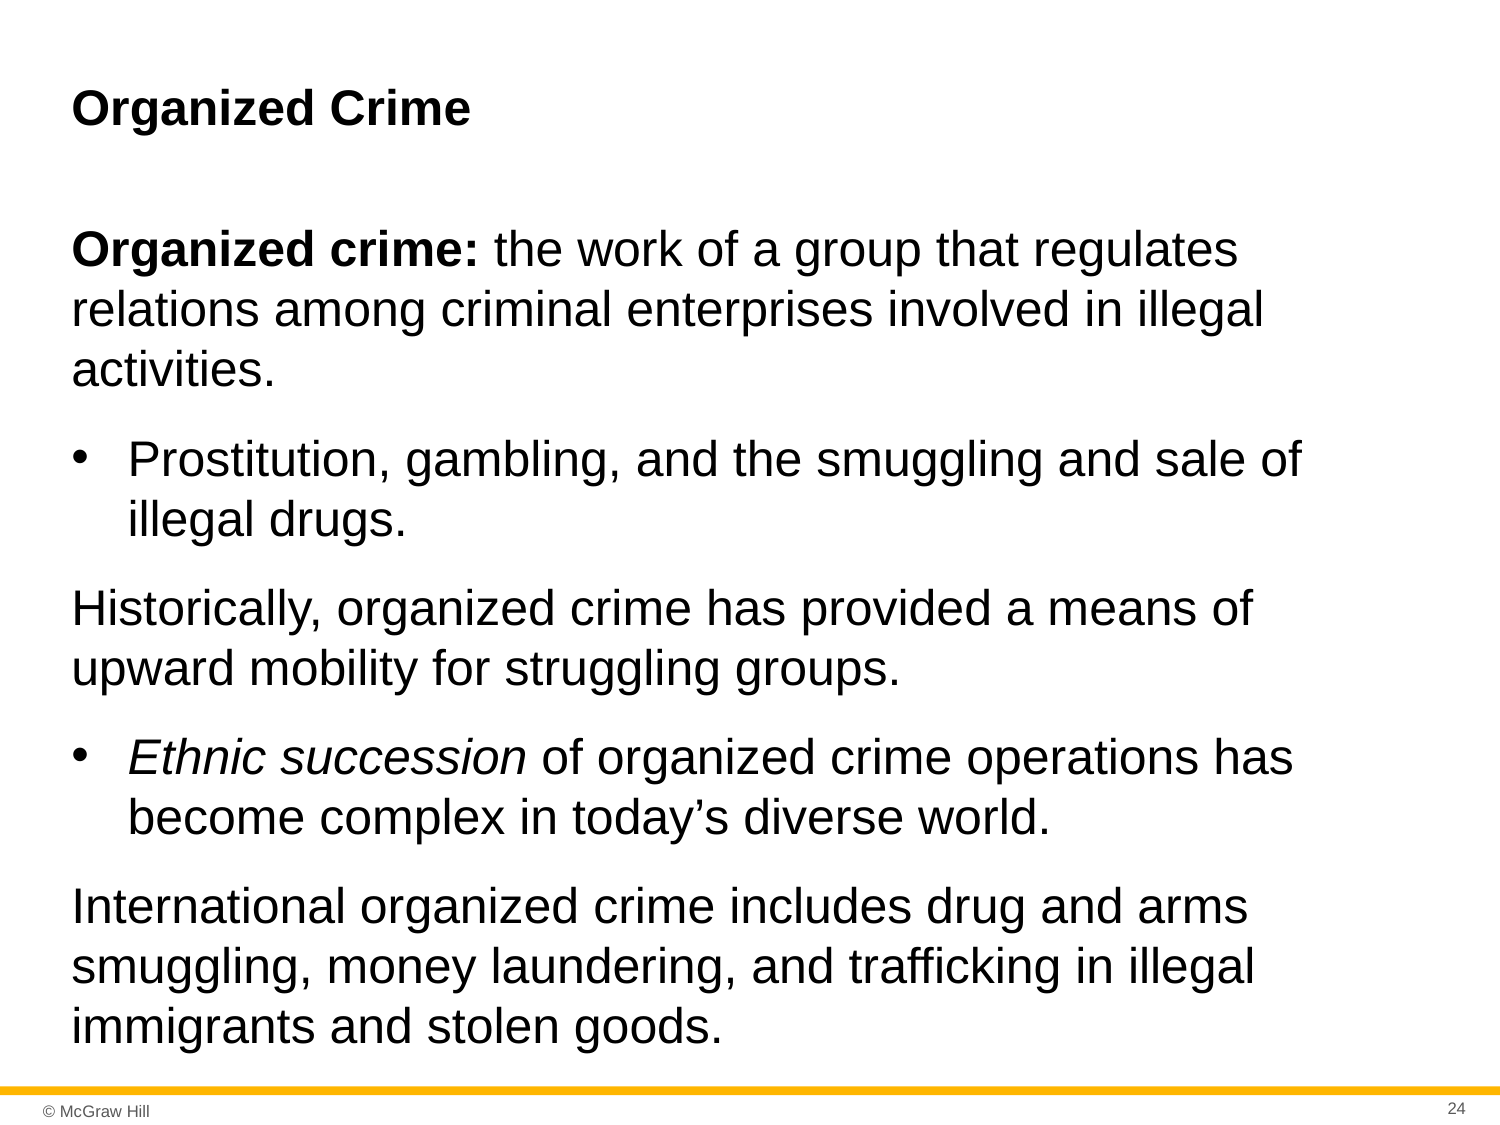

# Organized Crime
Organized crime: the work of a group that regulates relations among criminal enterprises involved in illegal activities.
Prostitution, gambling, and the smuggling and sale of
illegal drugs.
Historically, organized crime has provided a means of upward mobility for struggling groups.
Ethnic succession of organized crime operations has become complex in today’s diverse world.
International organized crime includes drug and arms smuggling, money laundering, and trafficking in illegal immigrants and stolen goods.